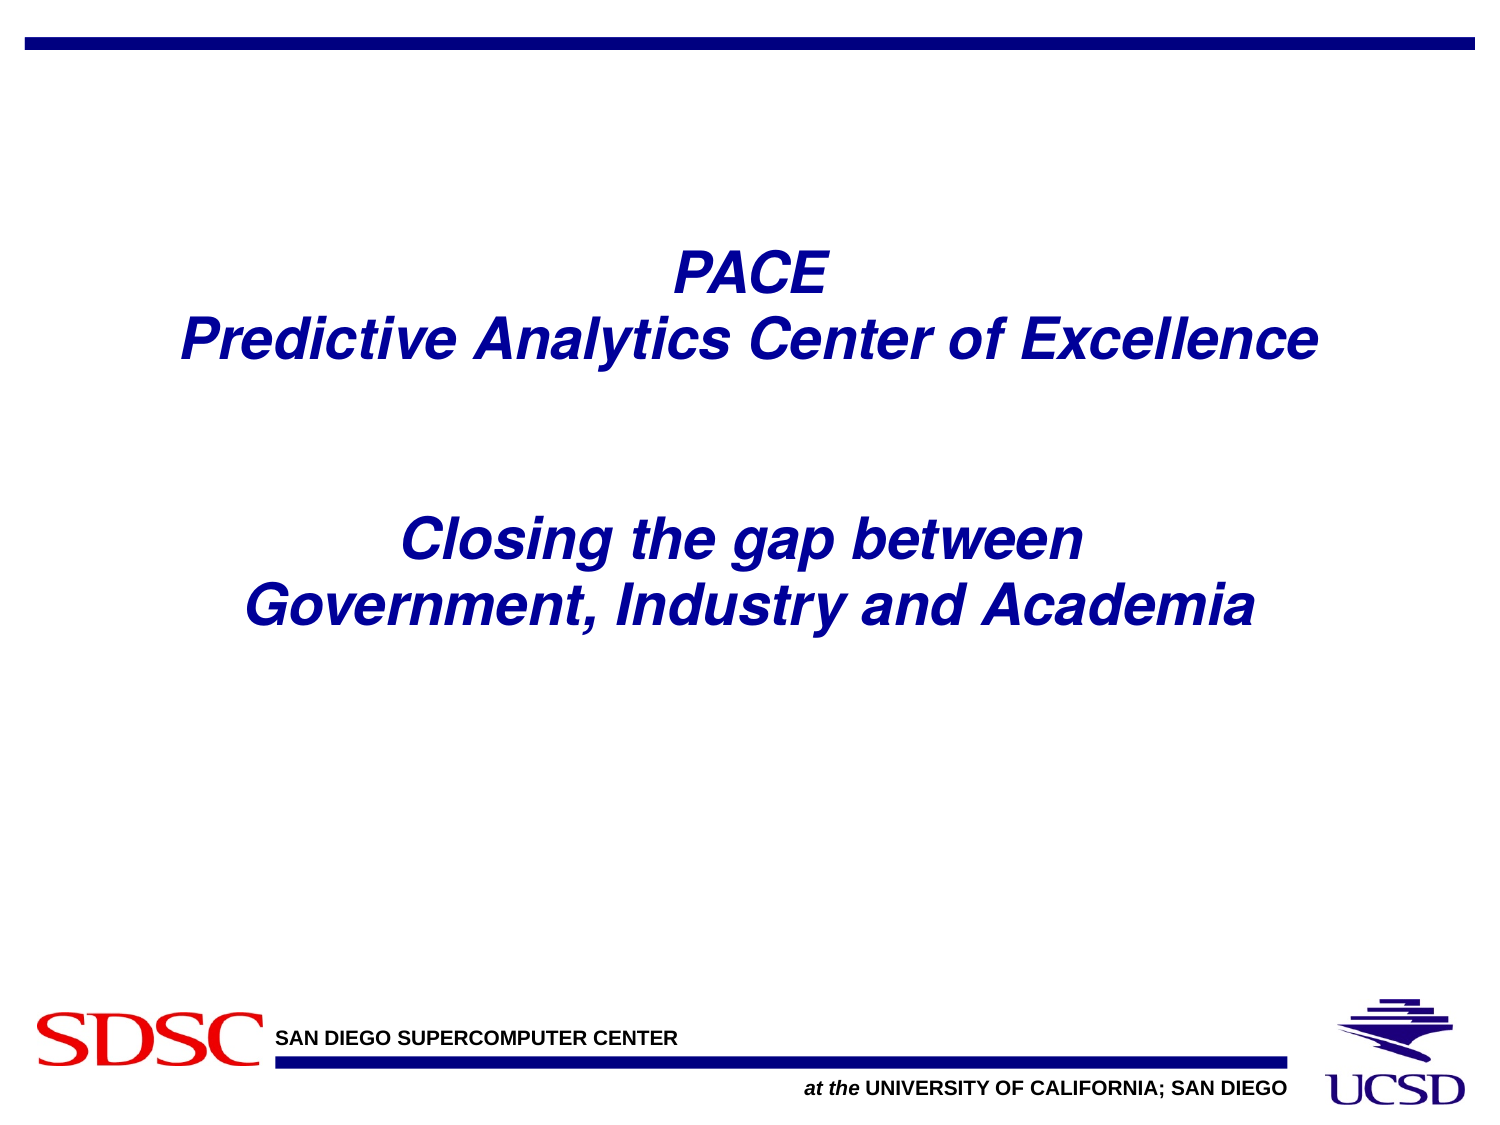

# PACE Predictive Analytics Center of Excellence Closing the gap between Government, Industry and Academia